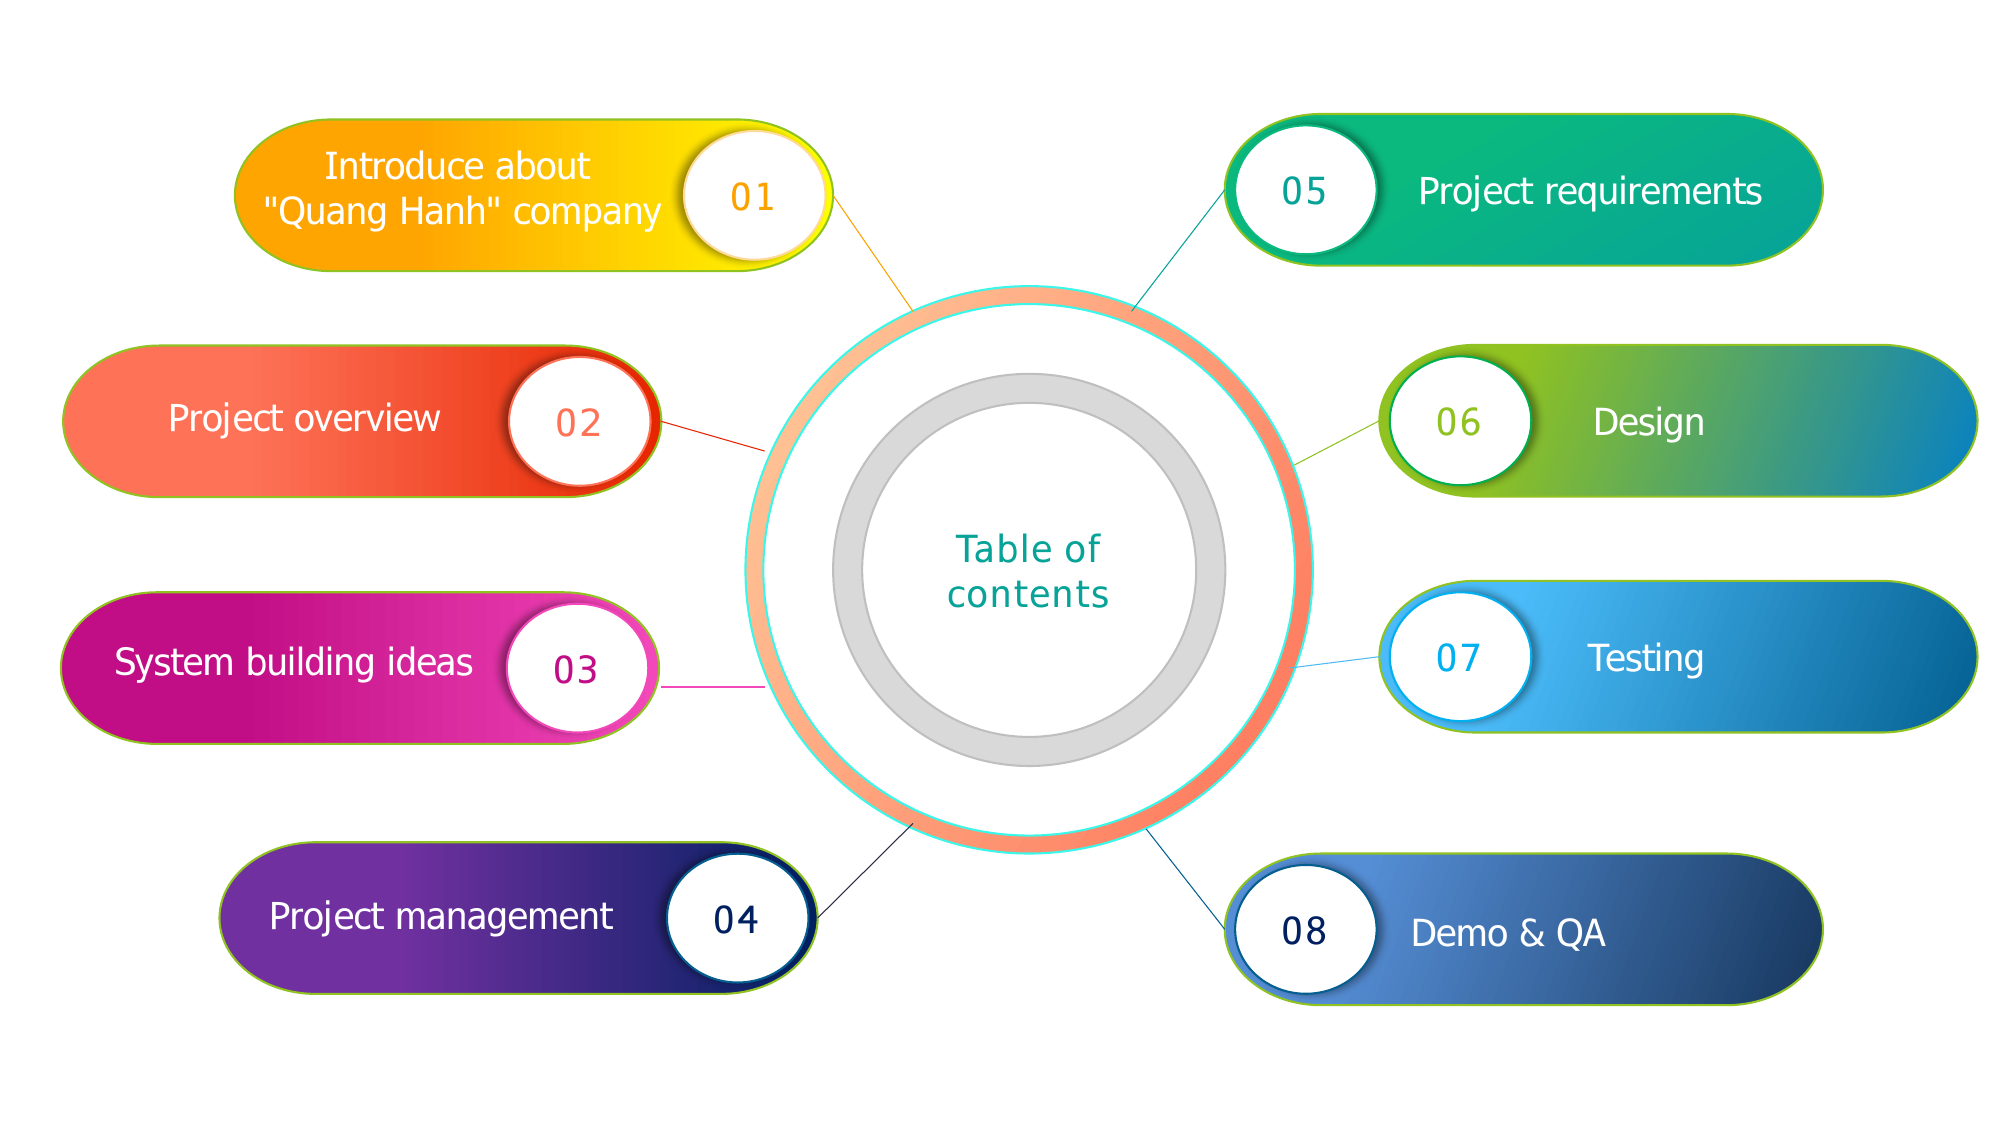

Project requirements
05

Introduce about
"Quang Hanh" company

01

Table of contents

Design
06

Project overview
02

Testing
07

System building ideas
03

Project management
04

Demo & QA
08